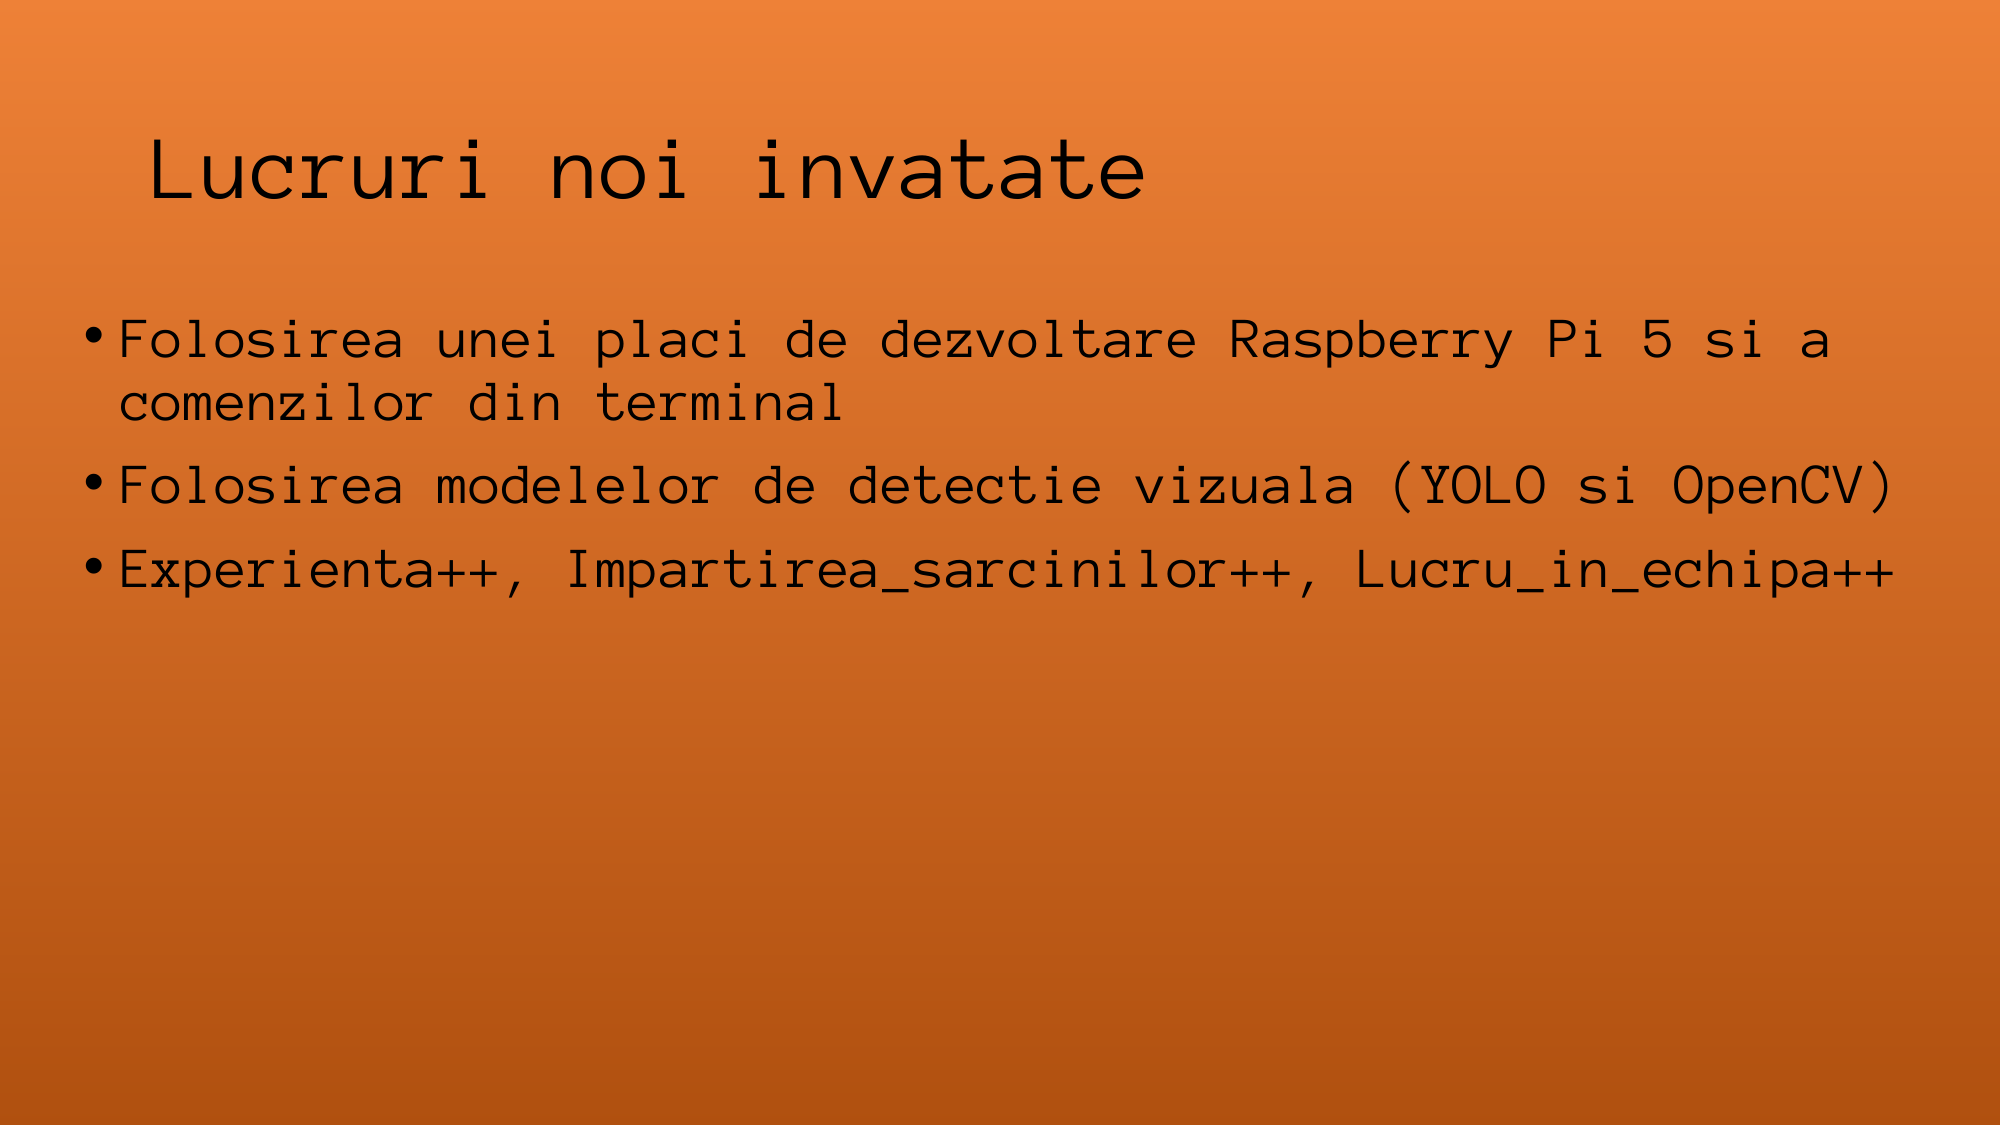

# Lucruri noi invatate
Folosirea unei placi de dezvoltare Raspberry Pi 5 si a comenzilor din terminal
Folosirea modelelor de detectie vizuala (YOLO si OpenCV)
Experienta++, Impartirea_sarcinilor++, Lucru_in_echipa++